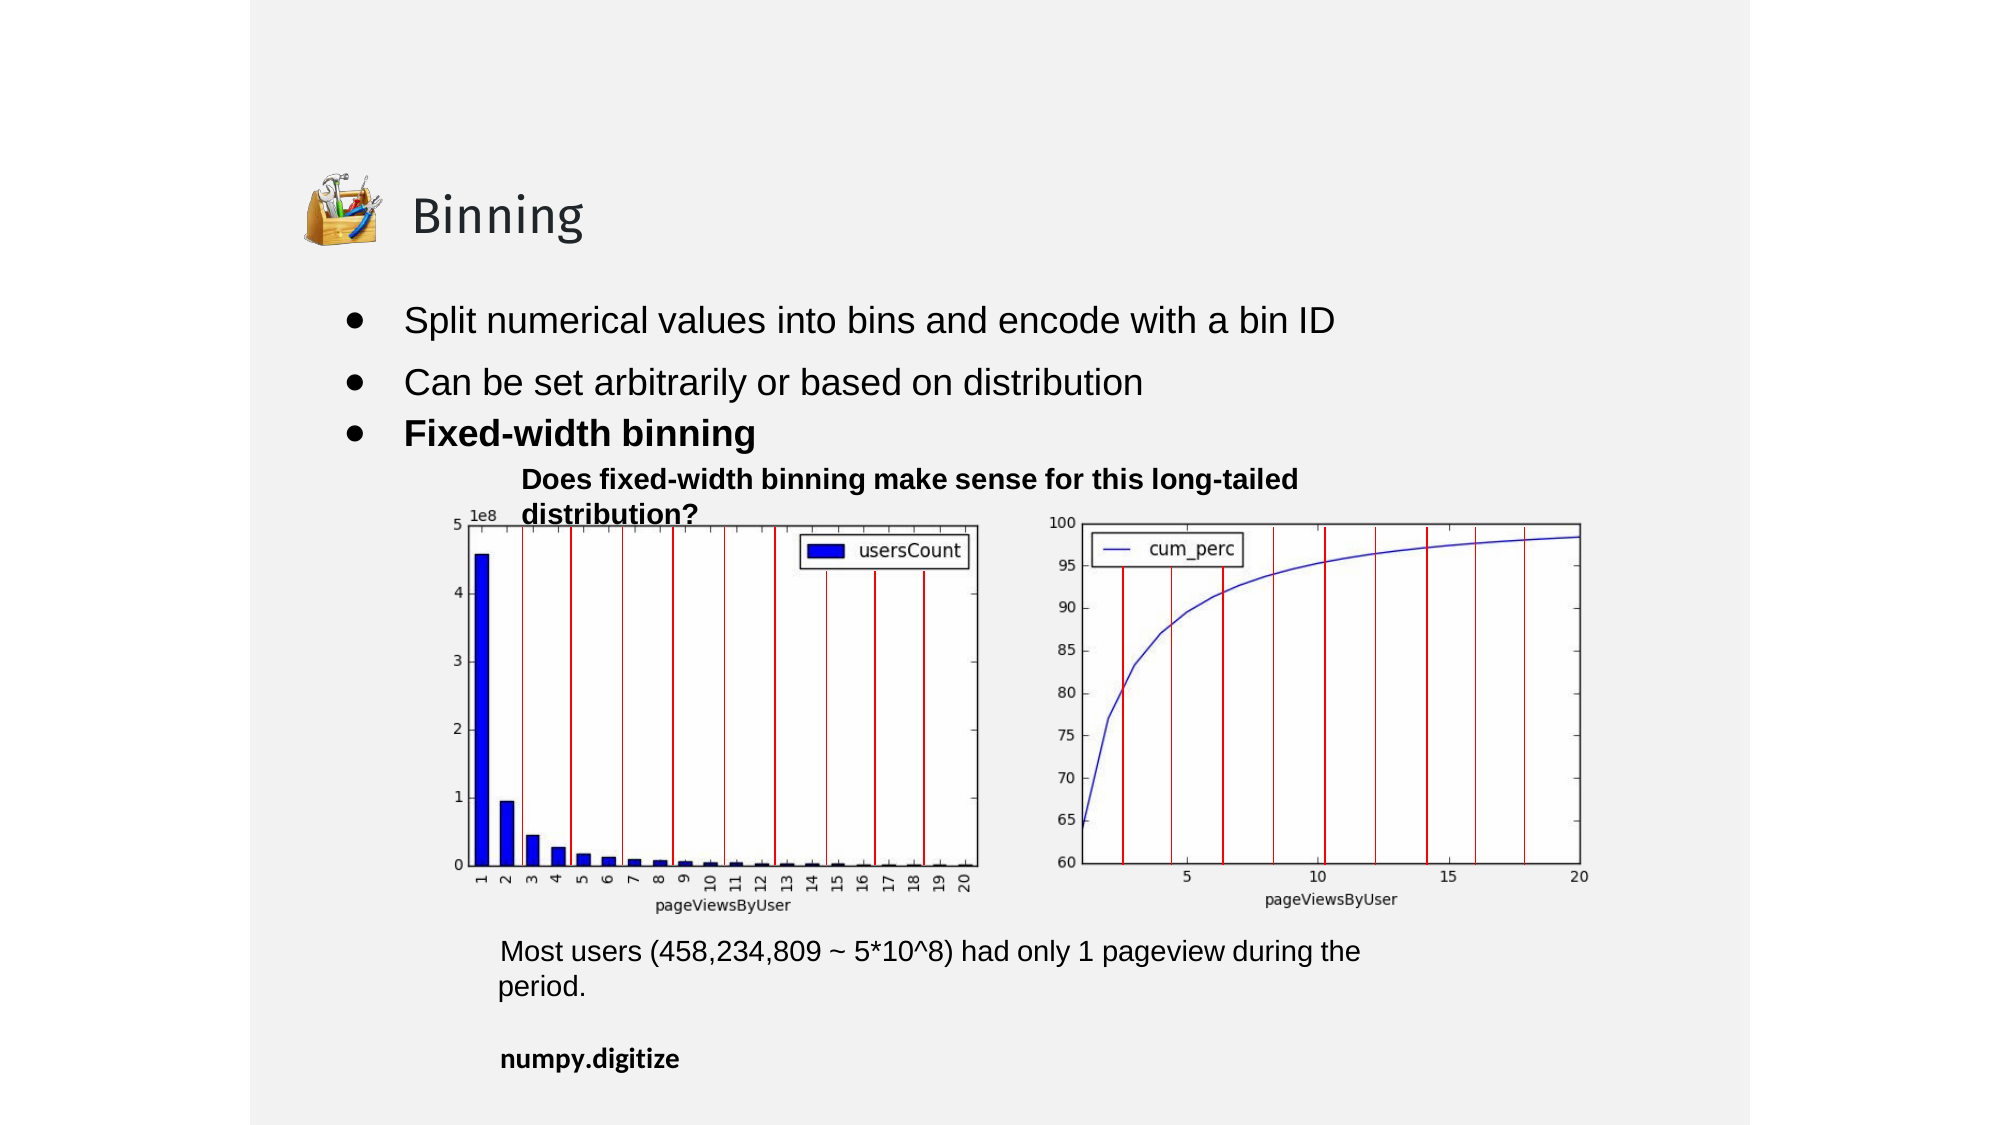

# Binning

Split numerical values into bins and encode with a bin ID
Can be set arbitrarily or based on distribution
Fixed-width binning
Does fixed-width binning make sense for this long-tailed distribution?

Most users (458,234,809 ~ 5*10^8) had only 1 pageview during the period.

numpy.digitize